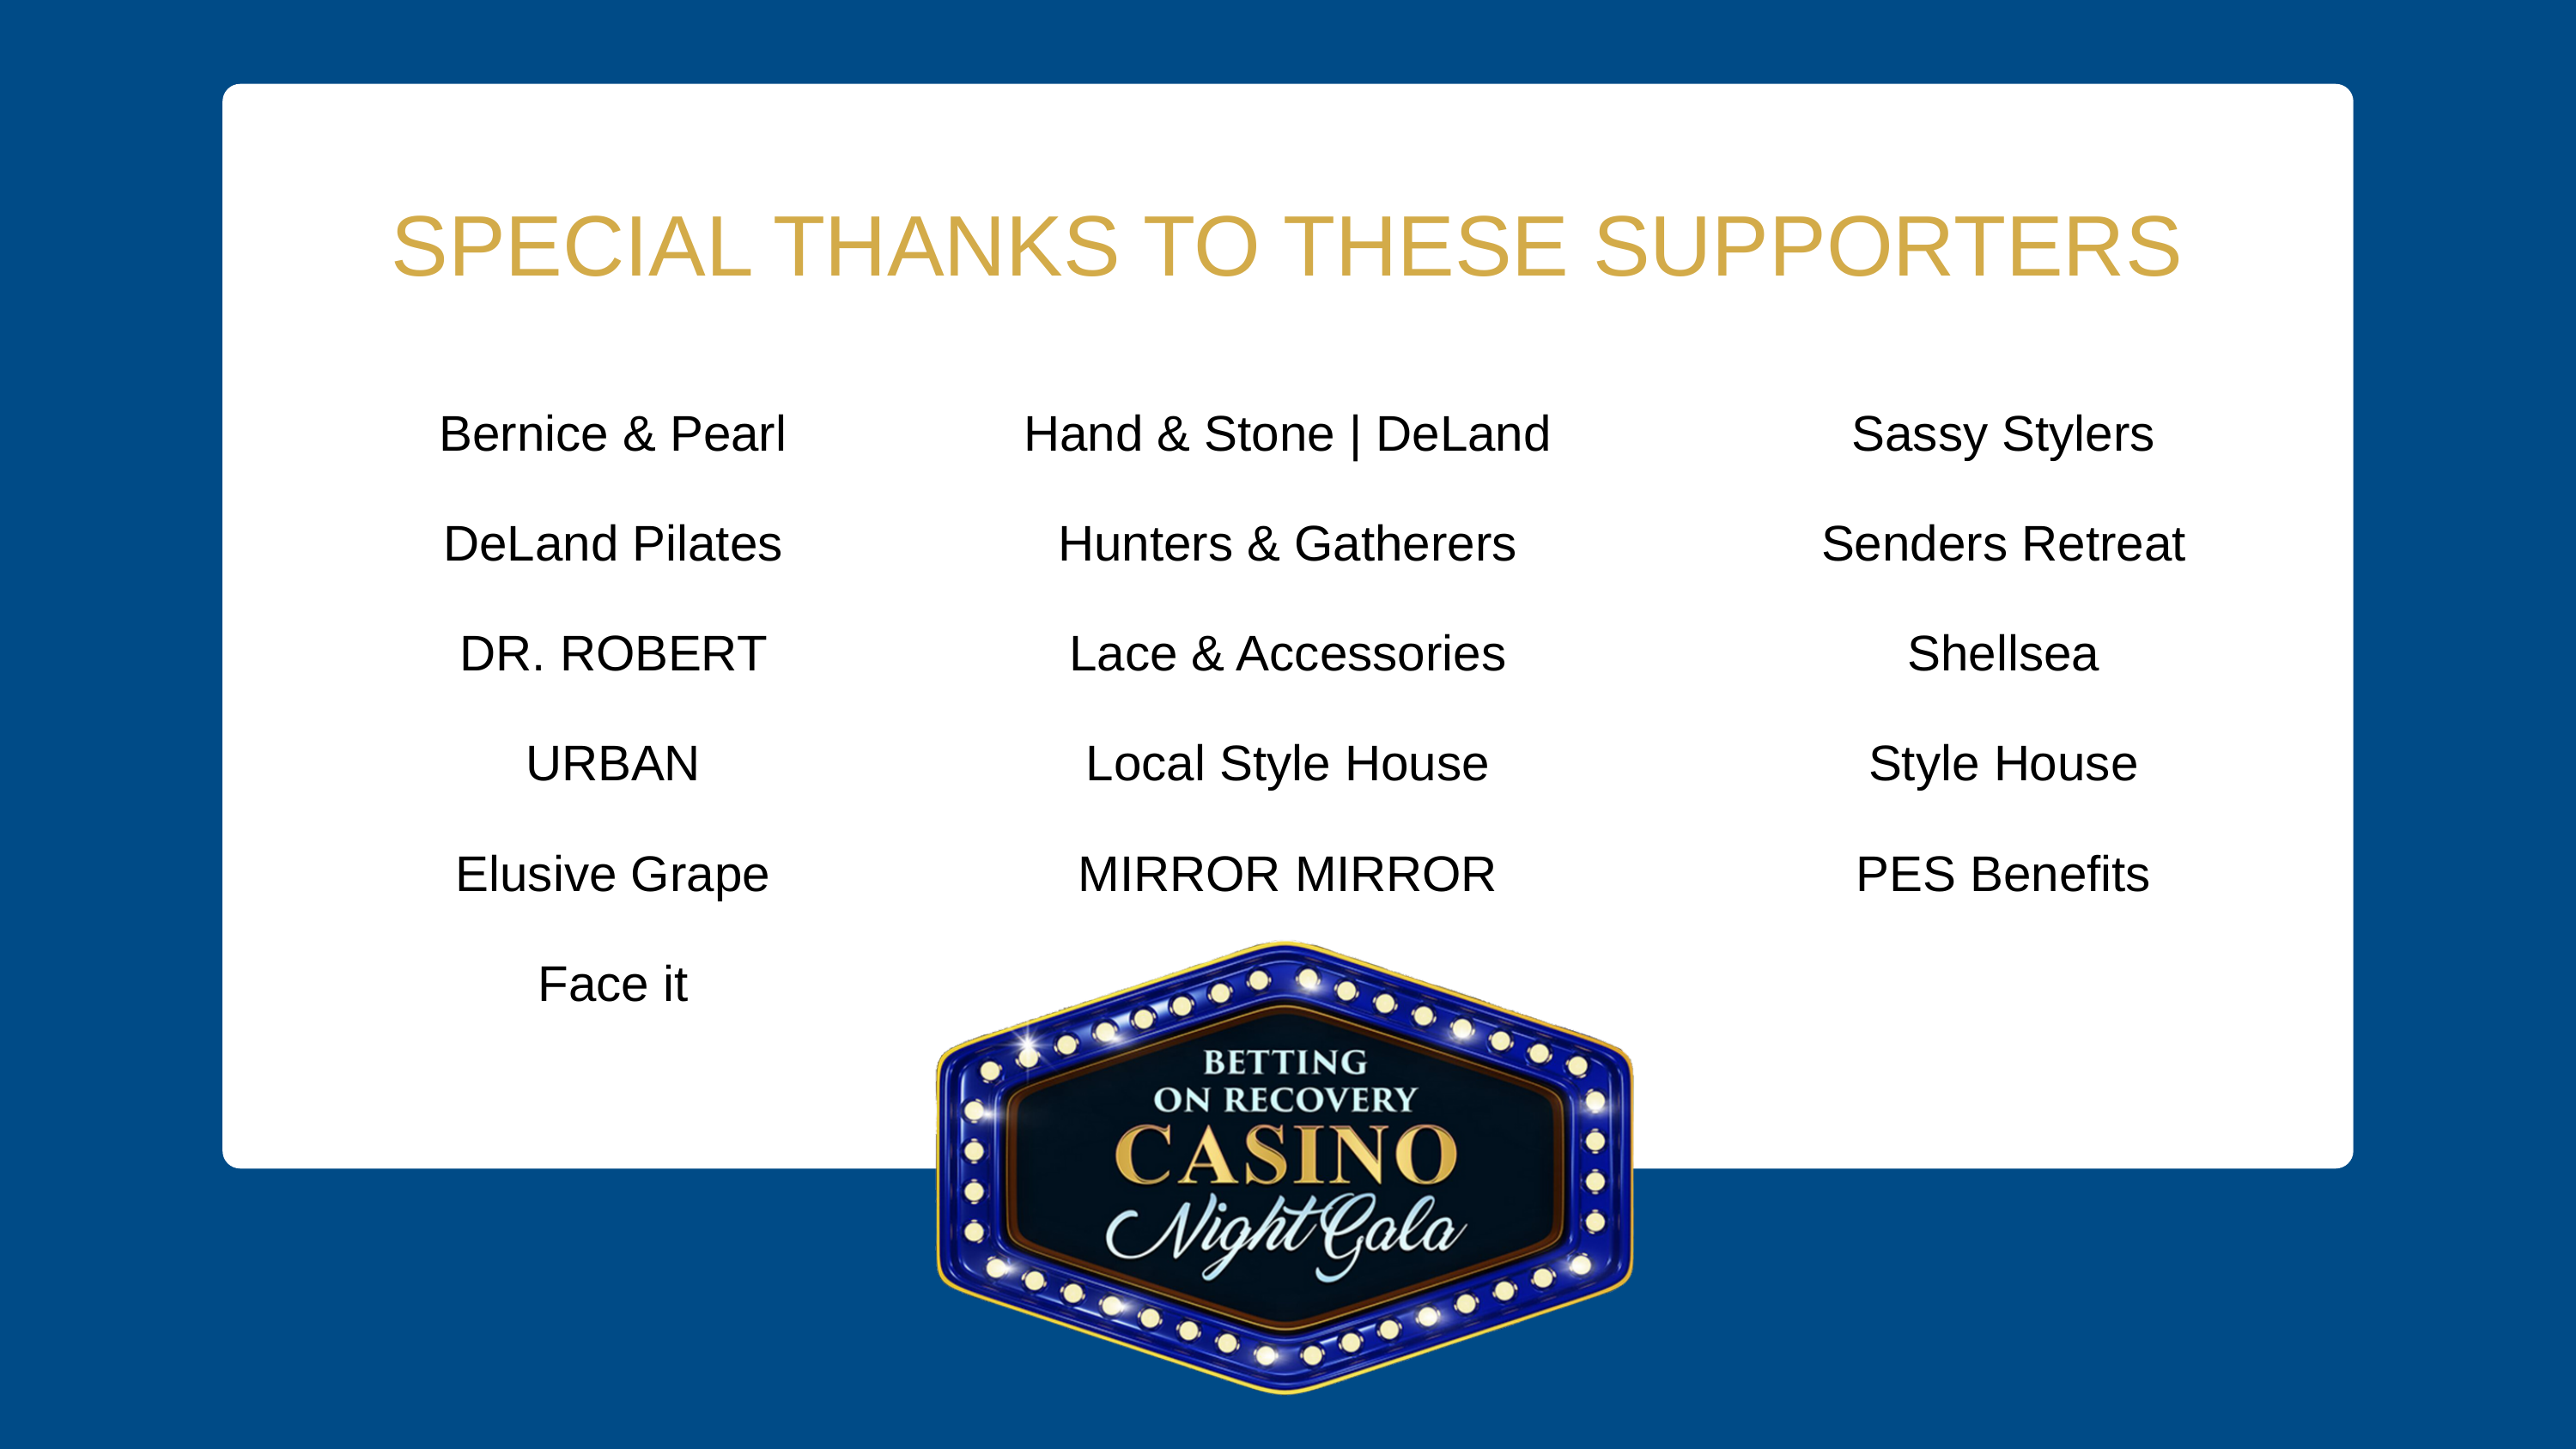

SPECIAL THANKS TO THESE SUPPORTERS
Bernice & Pearl
DeLand Pilates
DR. ROBERT URBAN
Elusive Grape
Face it
Hand & Stone | DeLand
Hunters & Gatherers
Lace & Accessories
Local Style House
MIRROR MIRROR
Sassy Stylers
Senders Retreat
Shellsea
Style House
PES Benefits